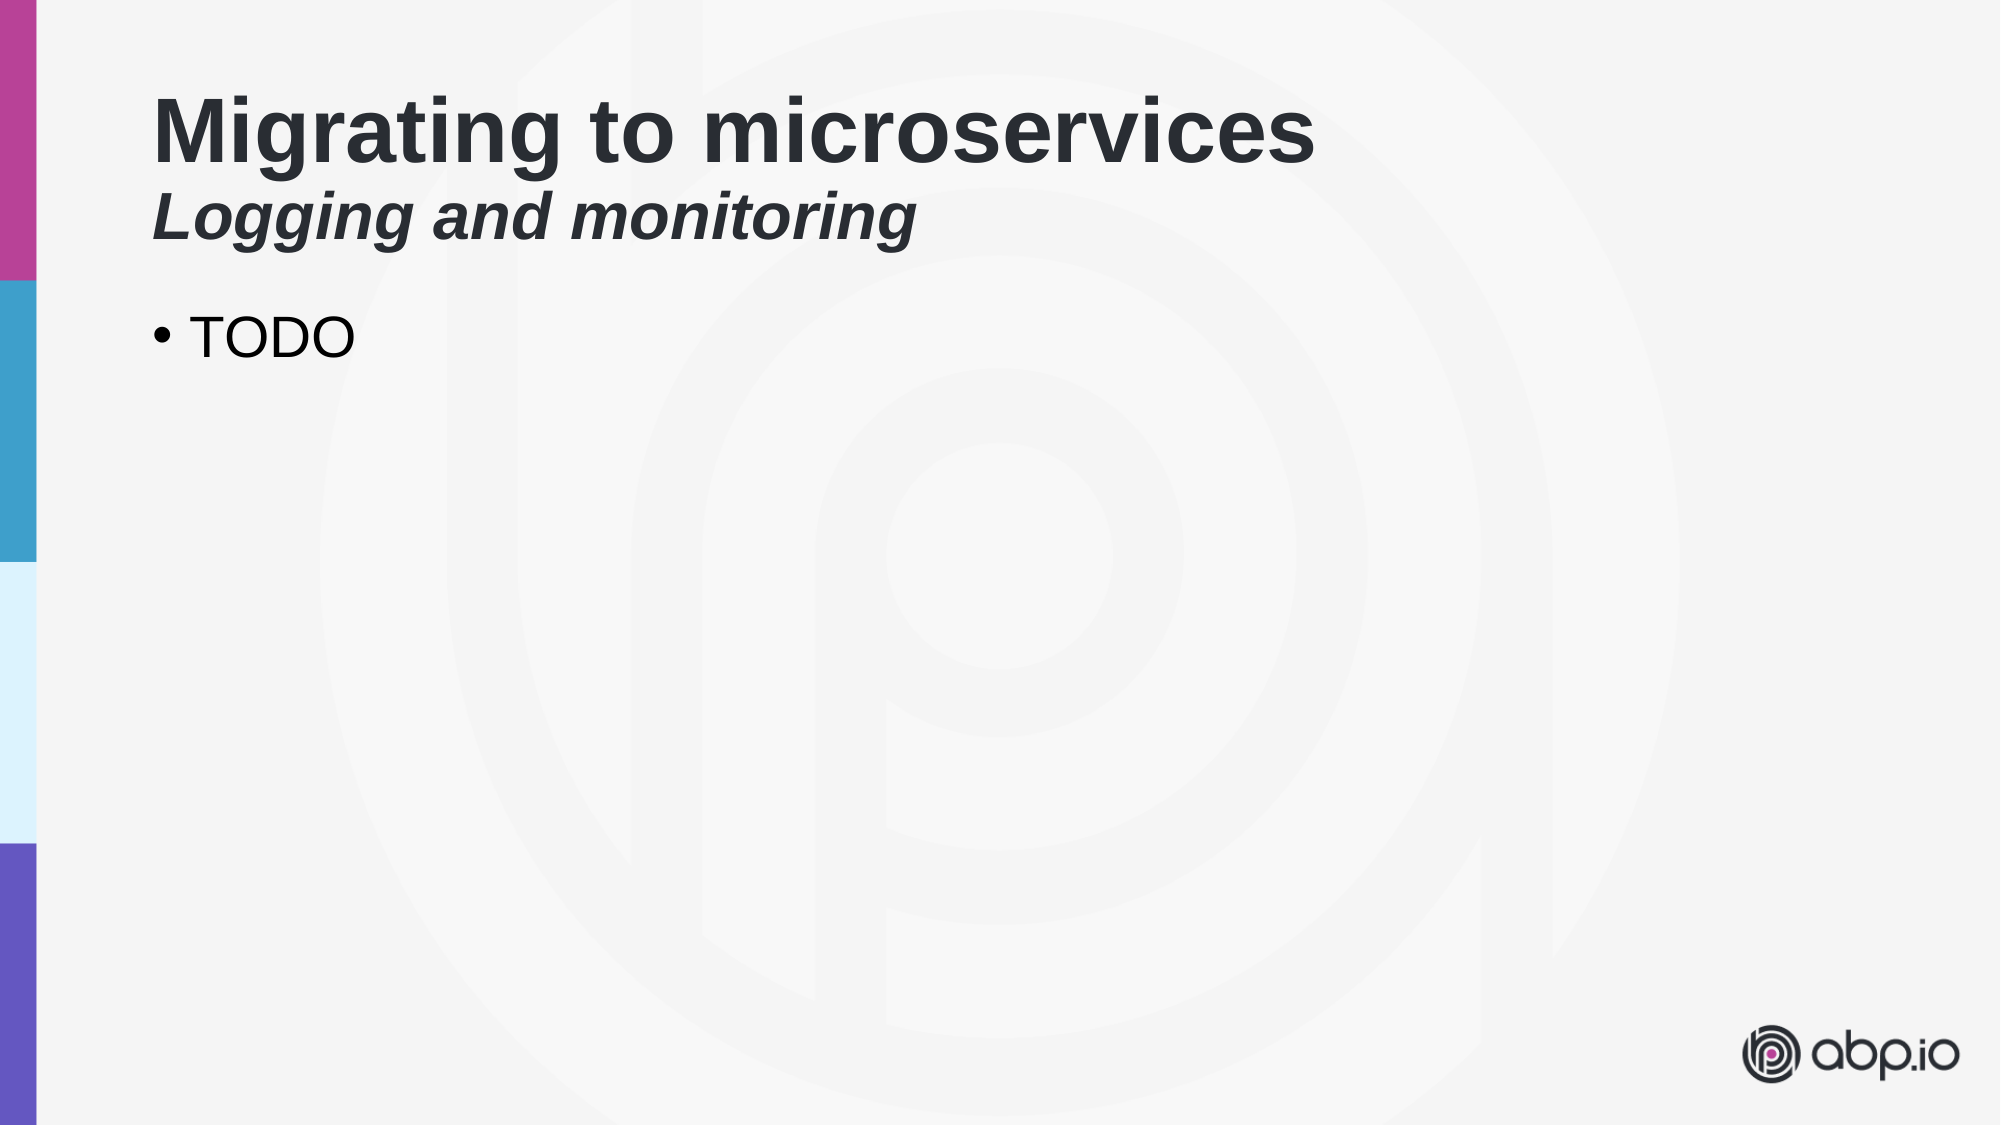

# Migrating to microservices Logging and monitoring
TODO